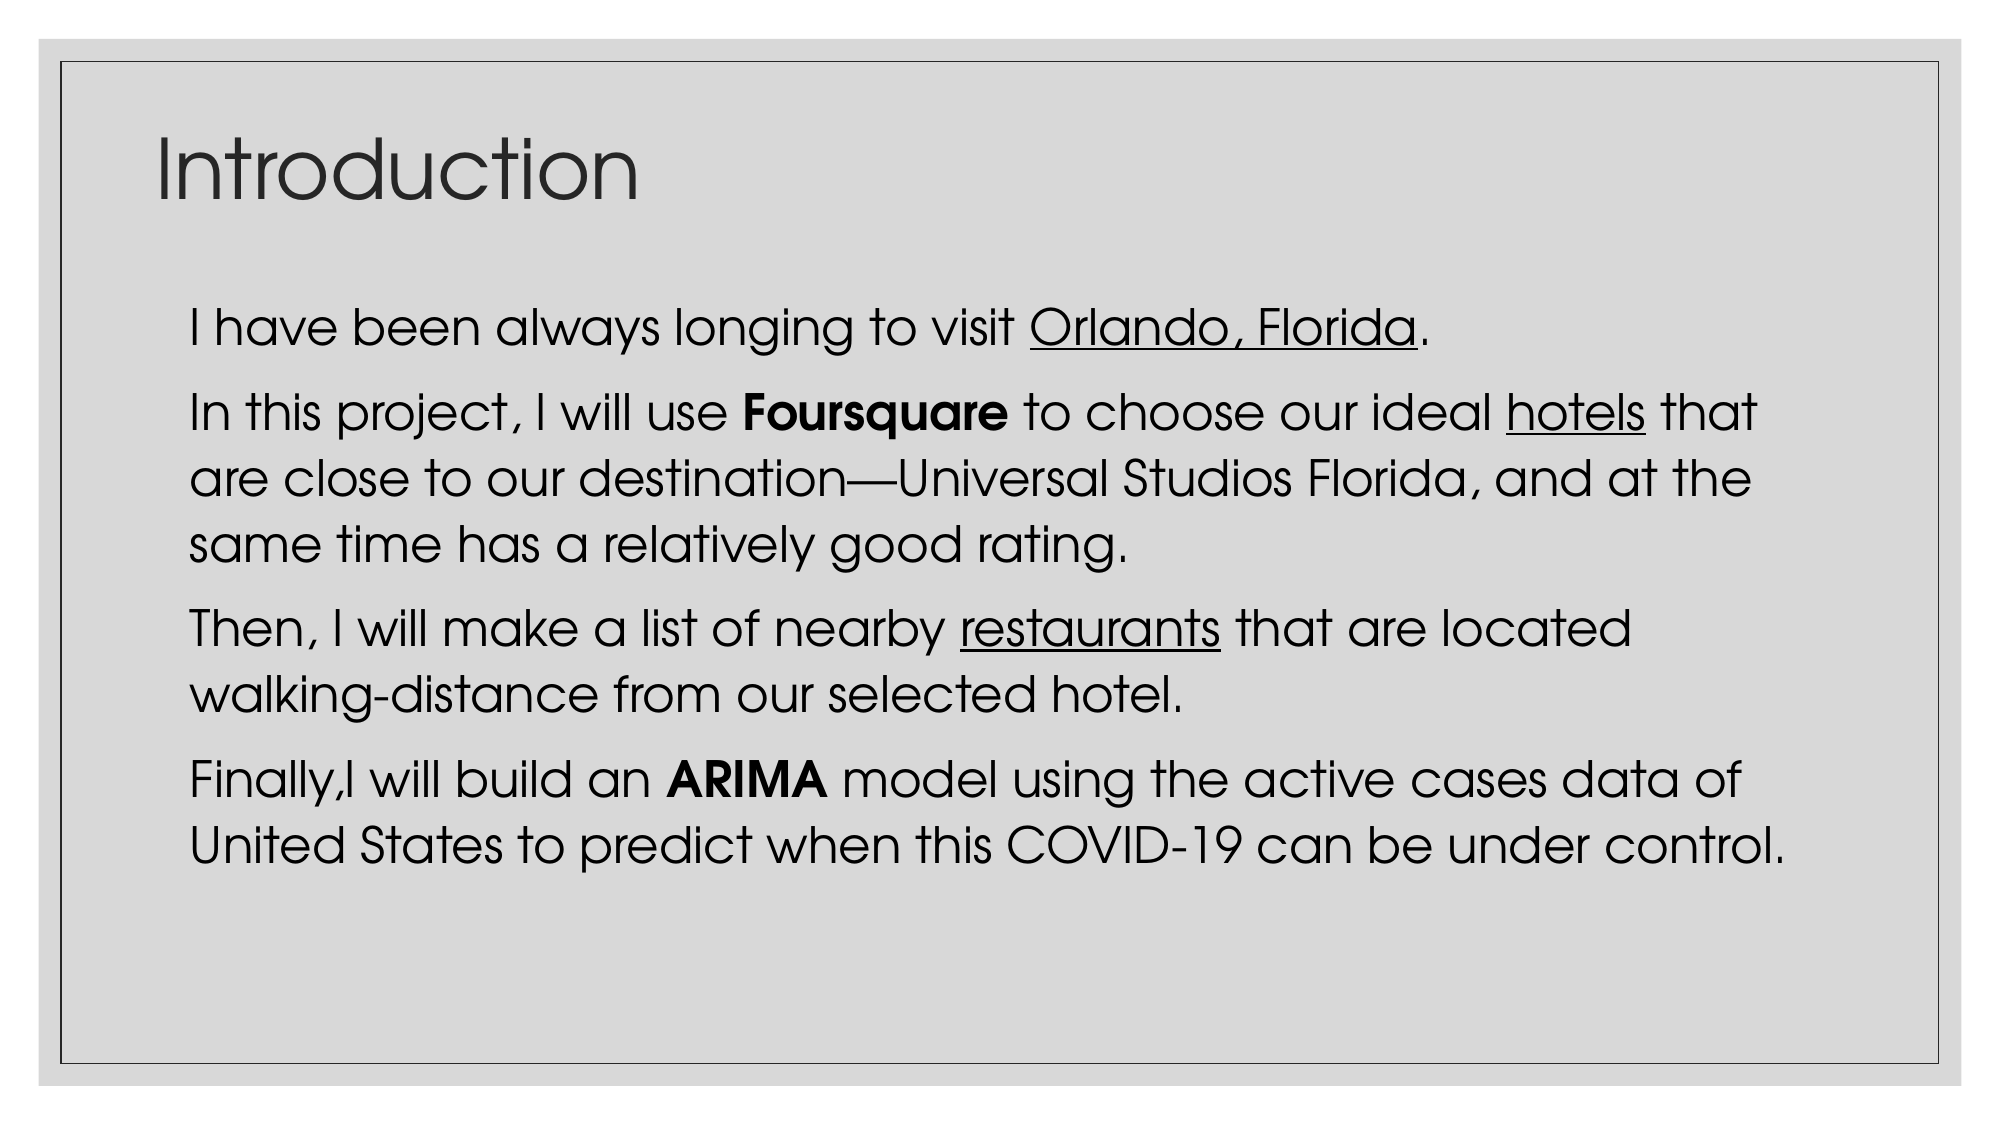

# Introduction
I have been always longing to visit Orlando, Florida.
In this project, I will use Foursquare to choose our ideal hotels that are close to our destination—Universal Studios Florida, and at the same time has a relatively good rating.
Then, I will make a list of nearby restaurants that are located walking-distance from our selected hotel.
Finally,I will build an ARIMA model using the active cases data of United States to predict when this COVID-19 can be under control.